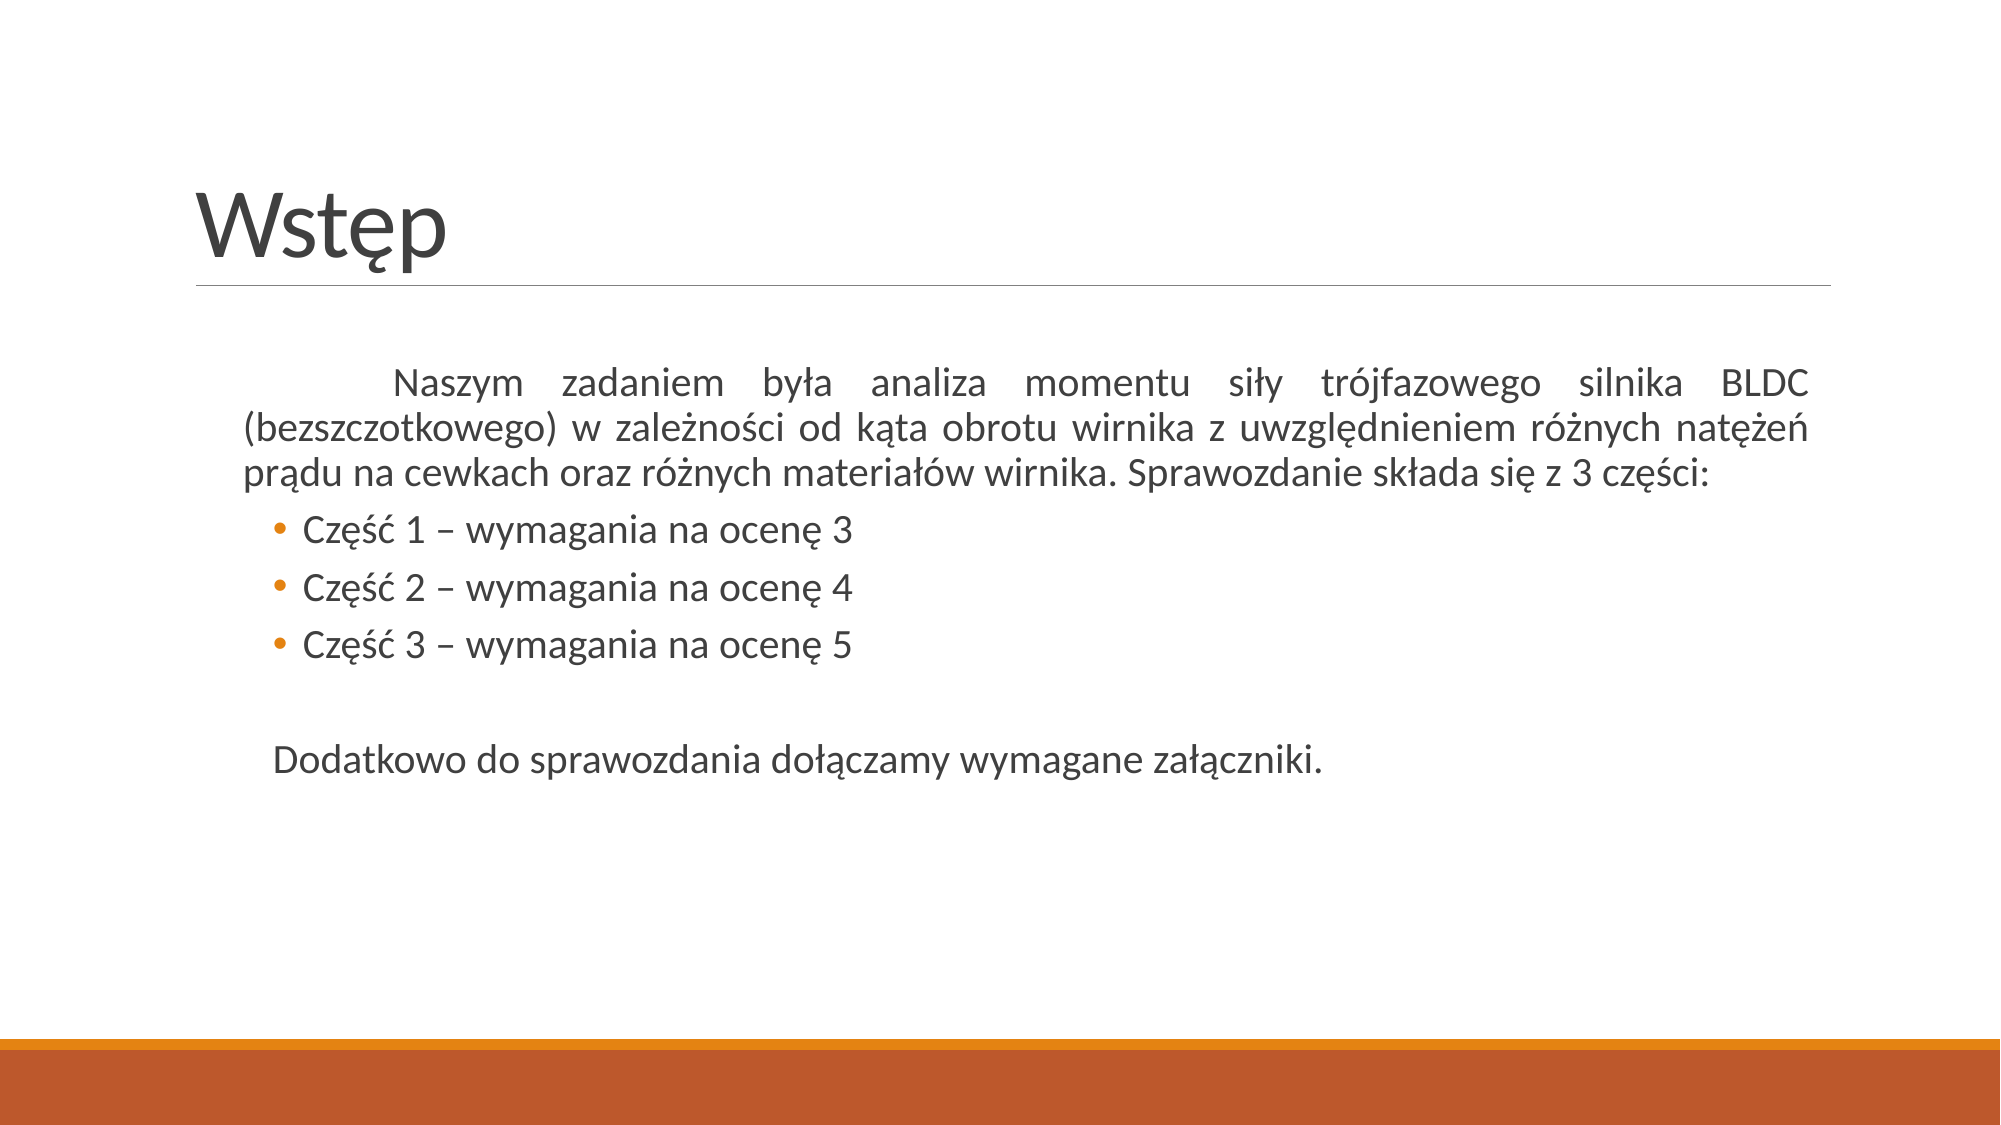

# Wstęp
		Naszym zadaniem była analiza momentu siły trójfazowego silnika BLDC (bezszczotkowego) w zależności od kąta obrotu wirnika z uwzględnieniem różnych natężeń prądu na cewkach oraz różnych materiałów wirnika. Sprawozdanie składa się z 3 części:
Część 1 – wymagania na ocenę 3
Część 2 – wymagania na ocenę 4
Część 3 – wymagania na ocenę 5

Dodatkowo do sprawozdania dołączamy wymagane załączniki.